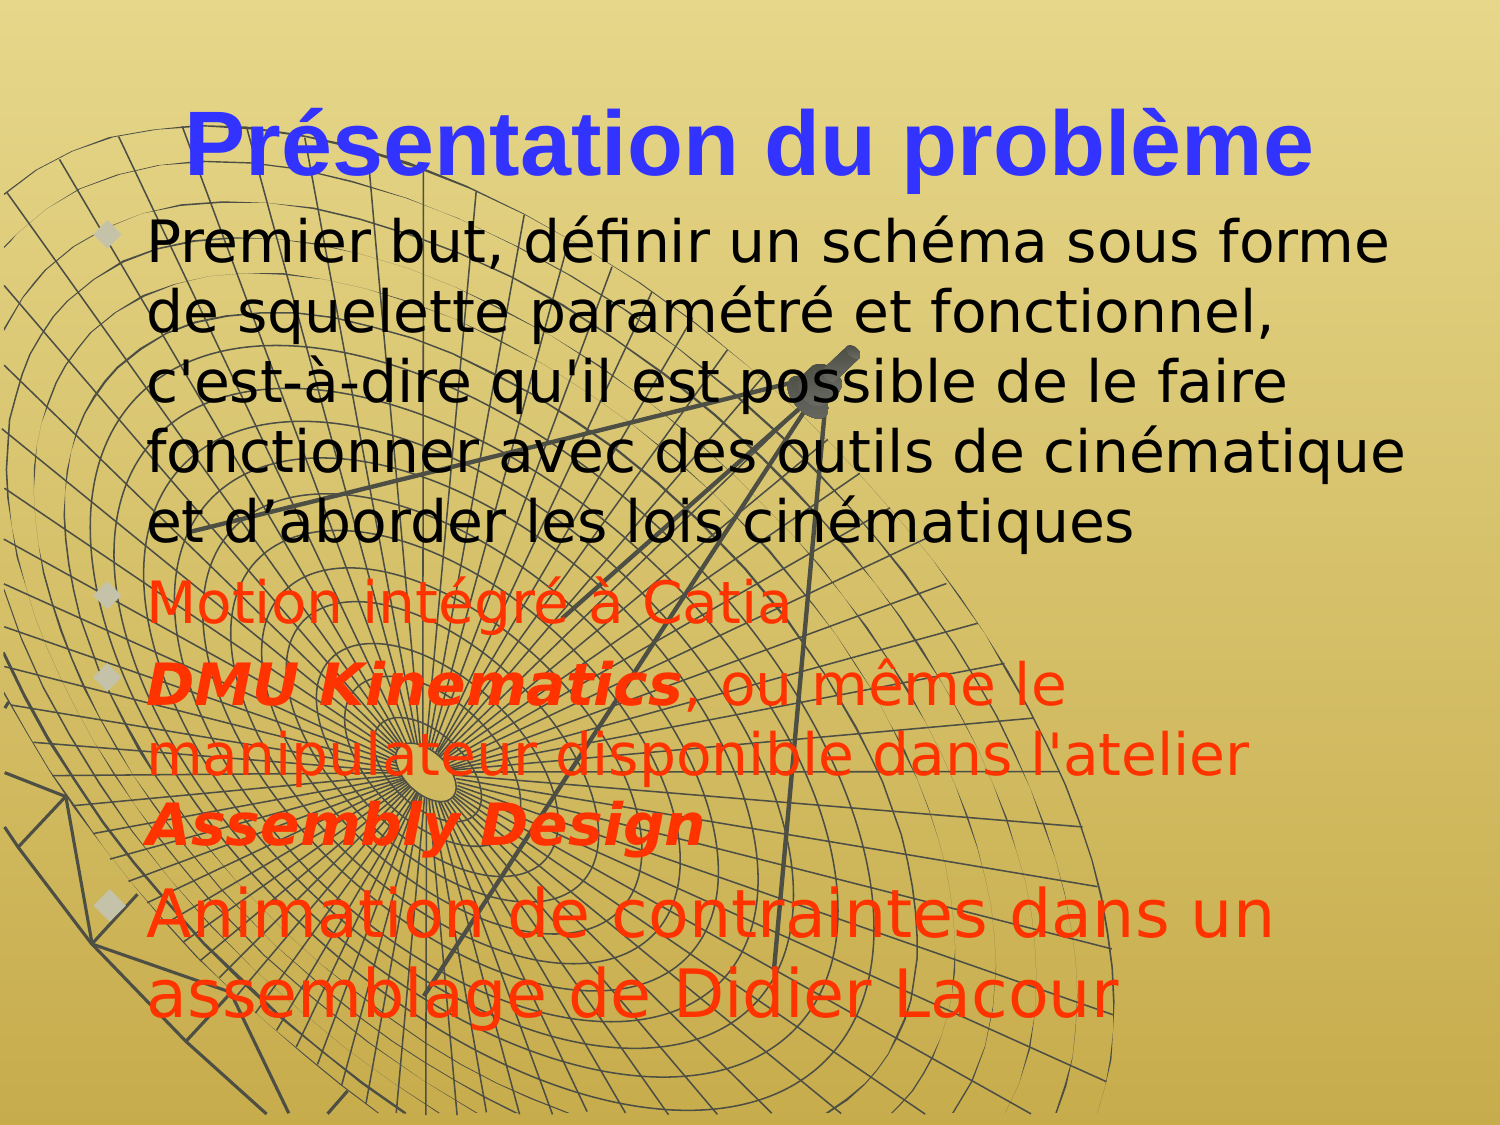

# Présentation du problème
Premier but, définir un schéma sous forme de squelette paramétré et fonctionnel, c'est-à-dire qu'il est possible de le faire fonctionner avec des outils de cinématique et d’aborder les lois cinématiques
Motion intégré à Catia
DMU Kinematics, ou même le manipulateur disponible dans l'atelier Assembly Design
Animation de contraintes dans un assemblage de Didier Lacour